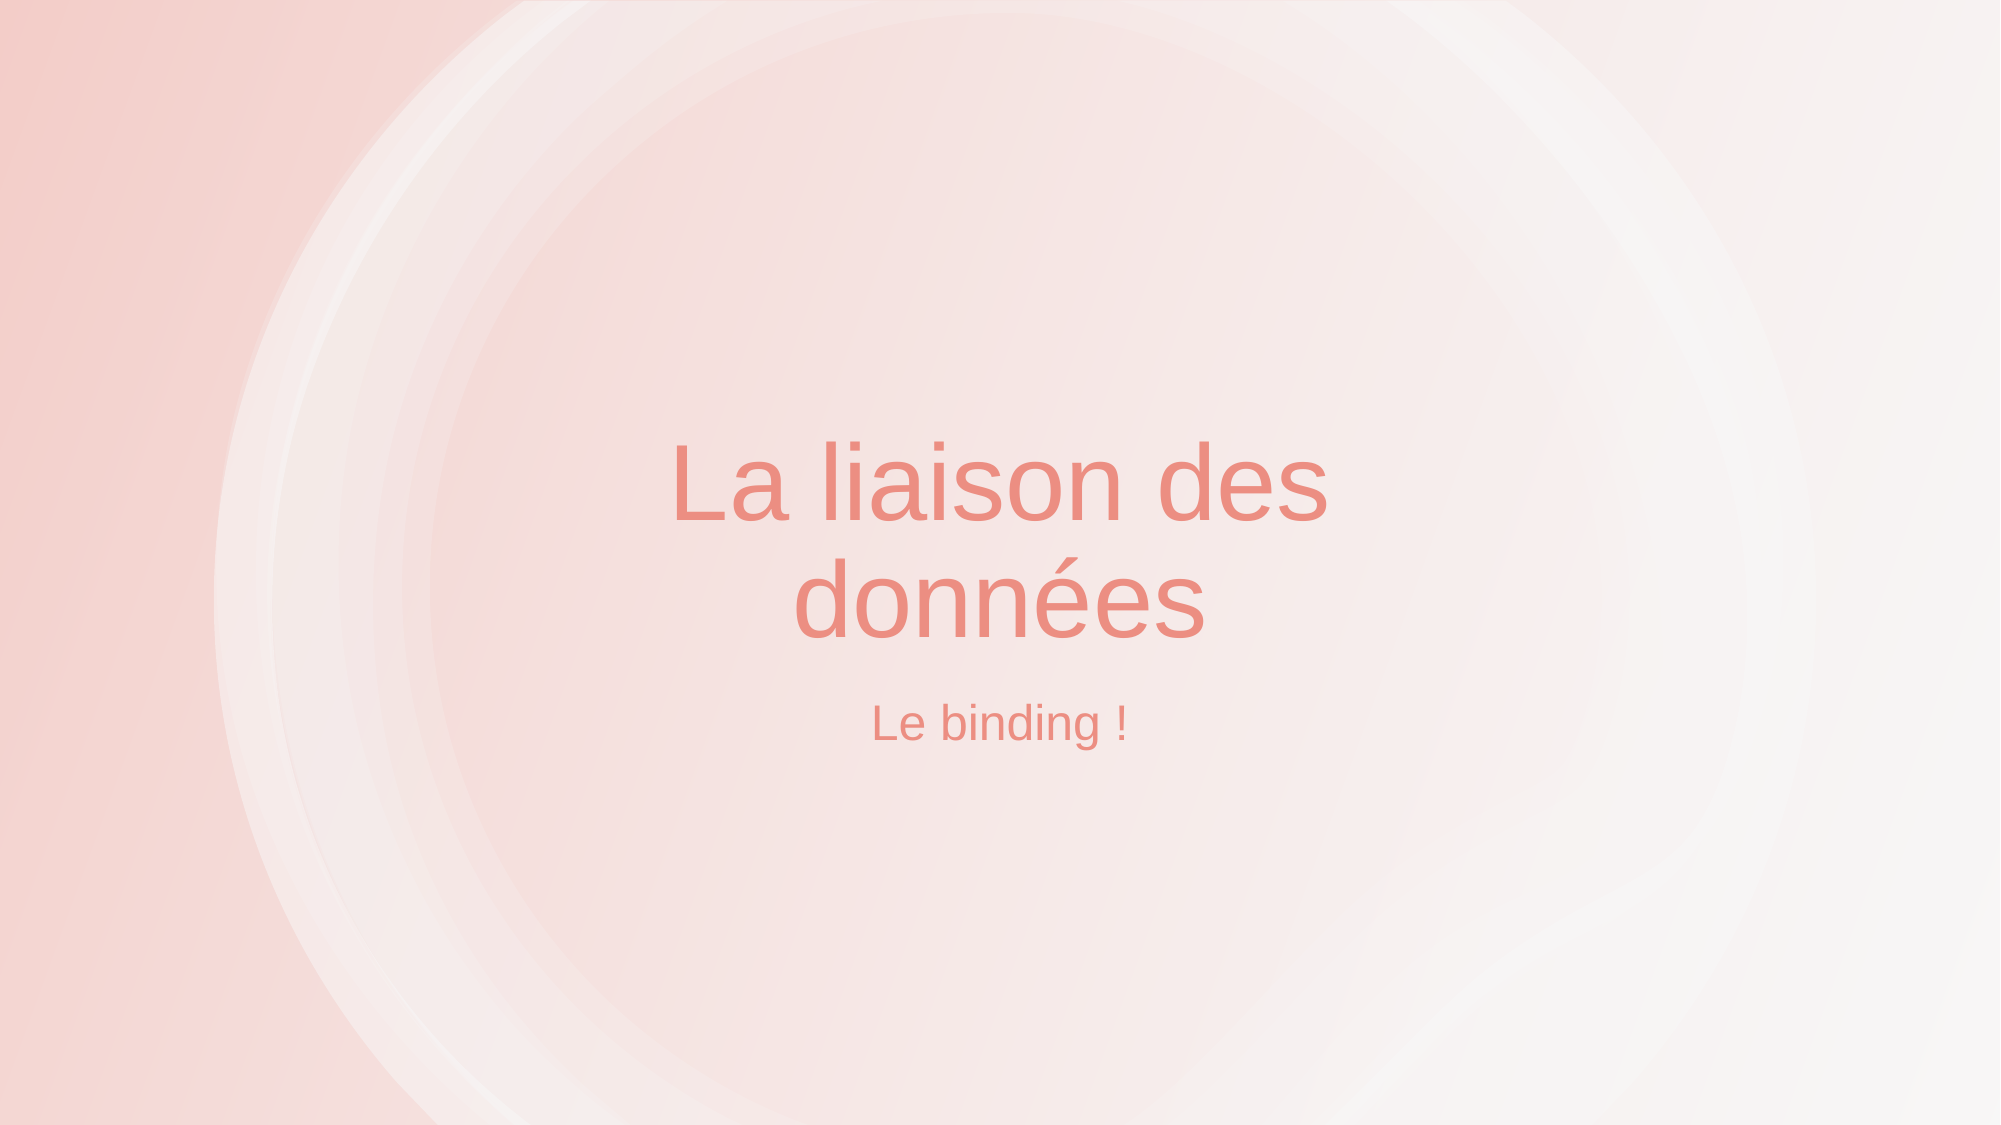

# La liaison des données
Le binding !